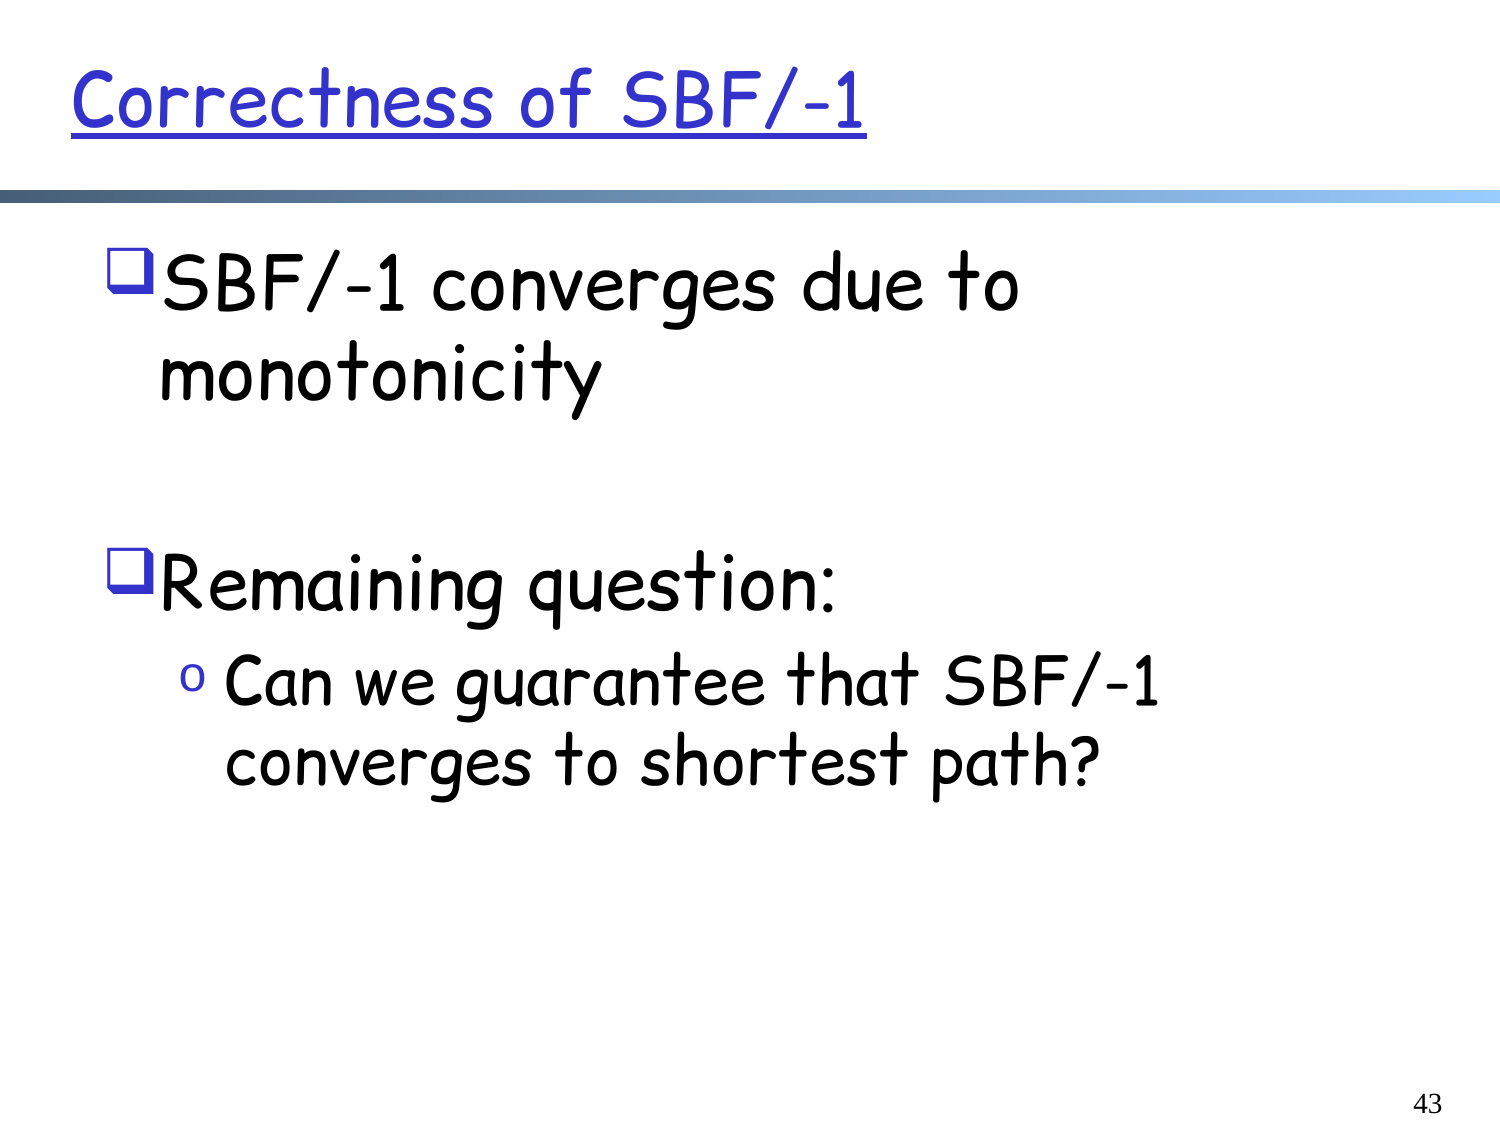

# Correctness of SBF/-1
SBF/-1 converges due to monotonicity

Remaining question:
Can we guarantee that SBF/-1 converges to shortest path?
43